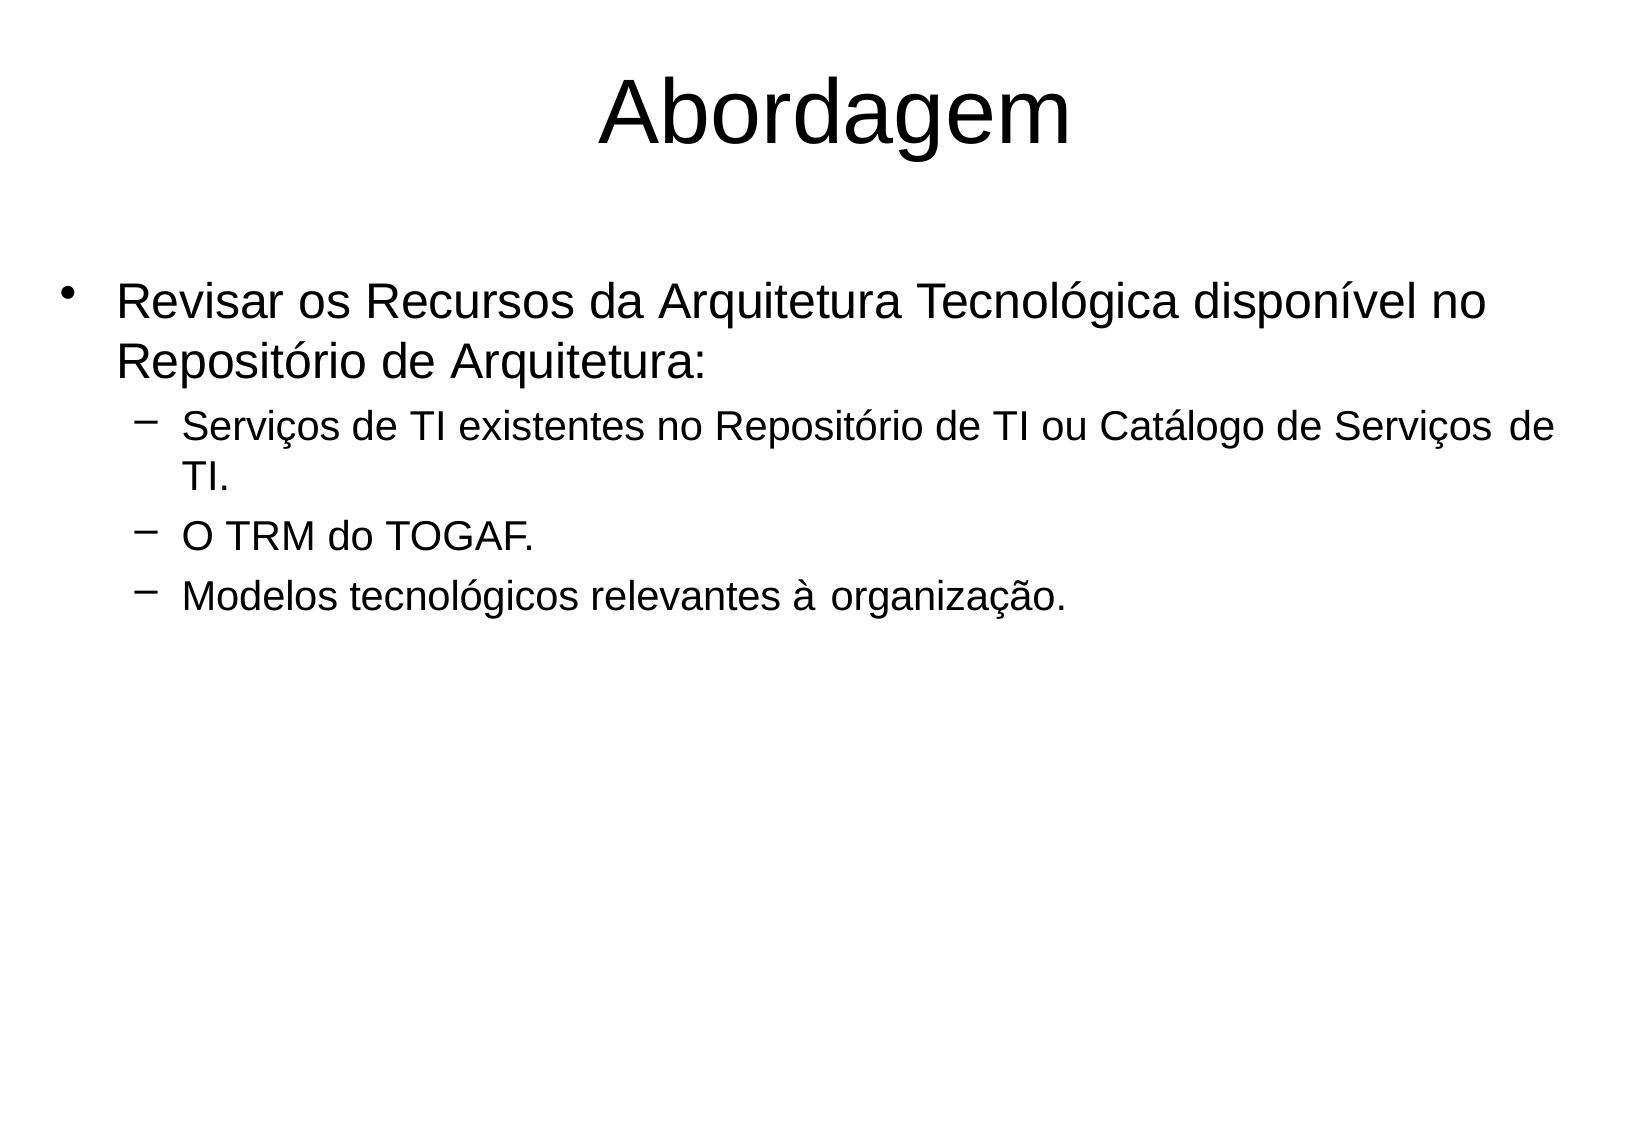

# Abordagem
Revisar os Recursos da Arquitetura Tecnológica disponível no
Repositório de Arquitetura:
Serviços de TI existentes no Repositório de TI ou Catálogo de Serviços de
TI.
O TRM do TOGAF.
Modelos tecnológicos relevantes à organização.